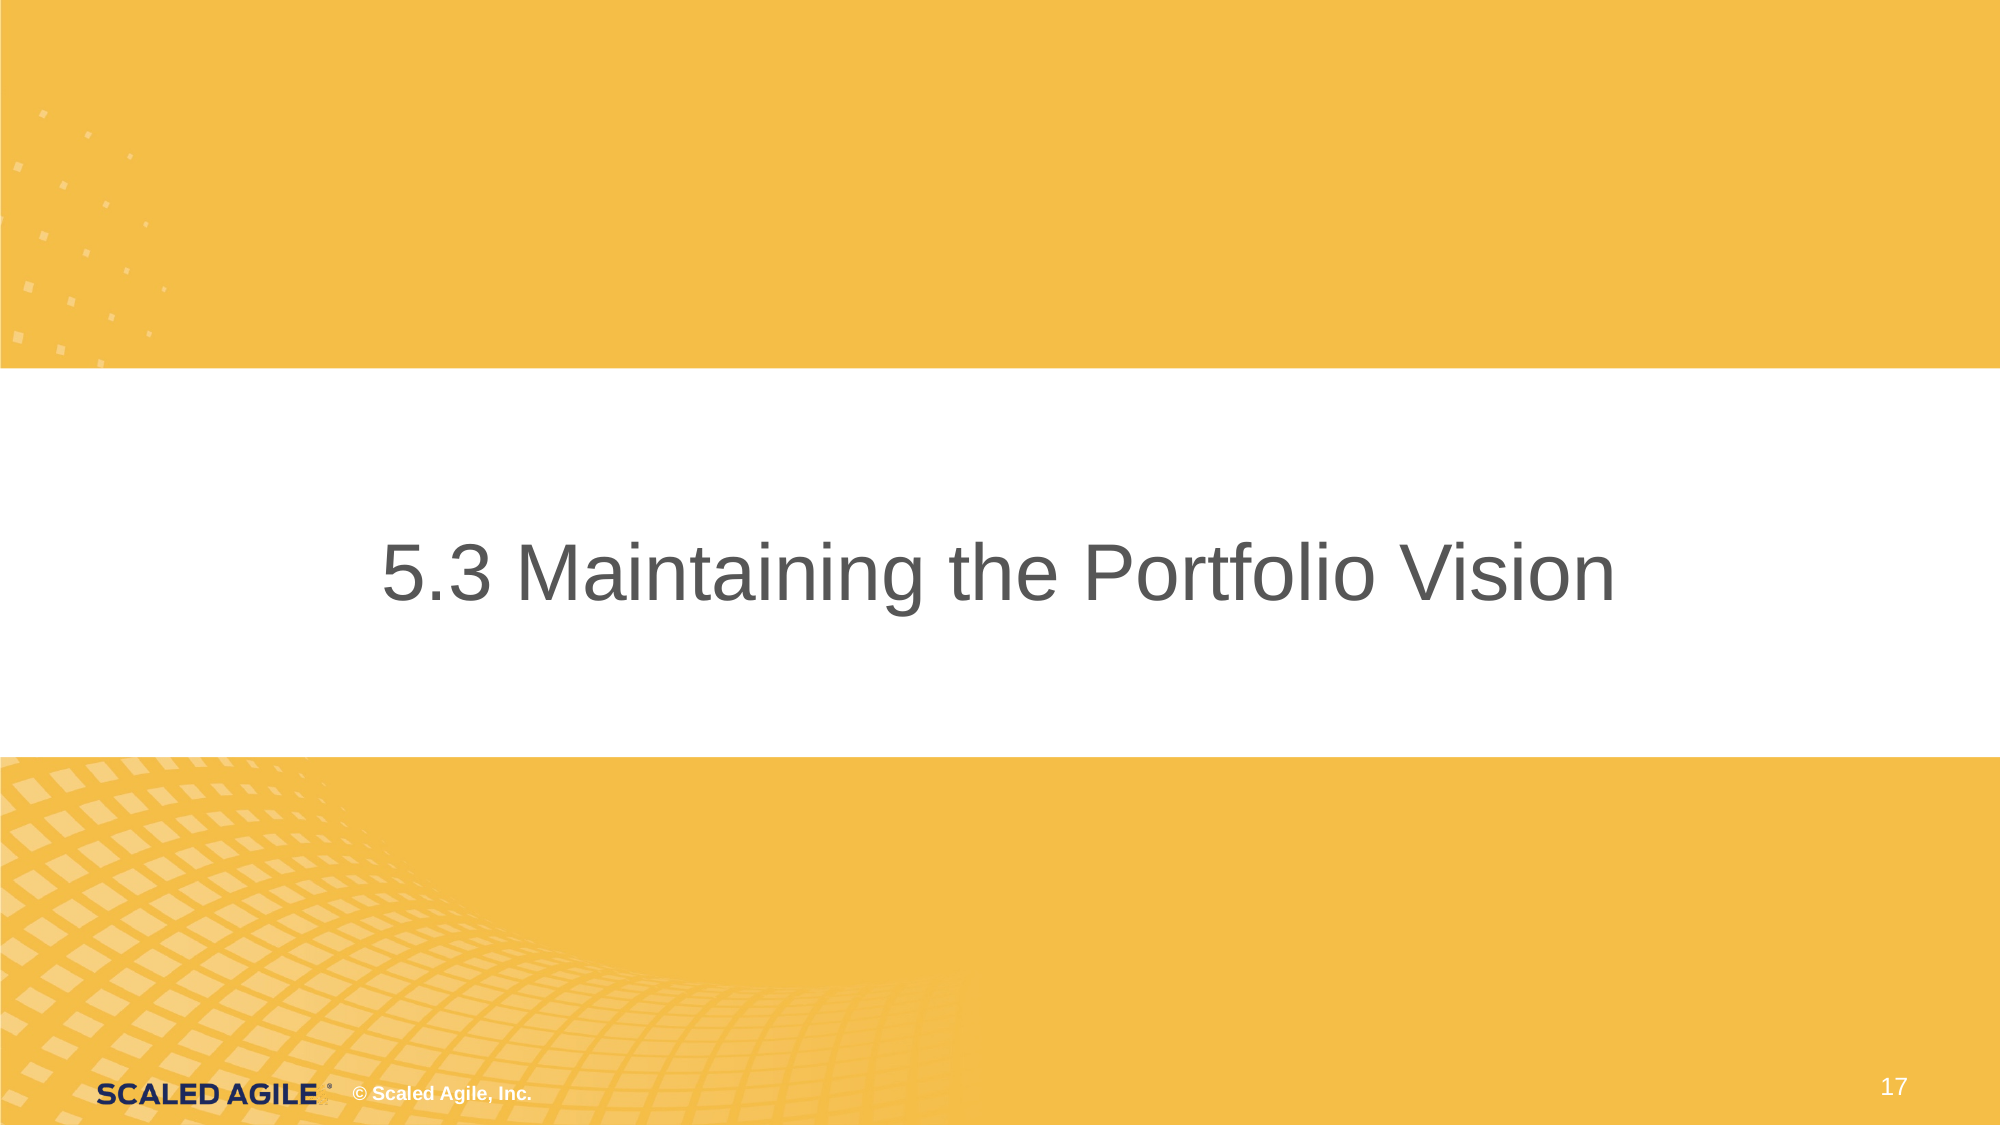

# 5.3 Maintaining the Portfolio Vision
17